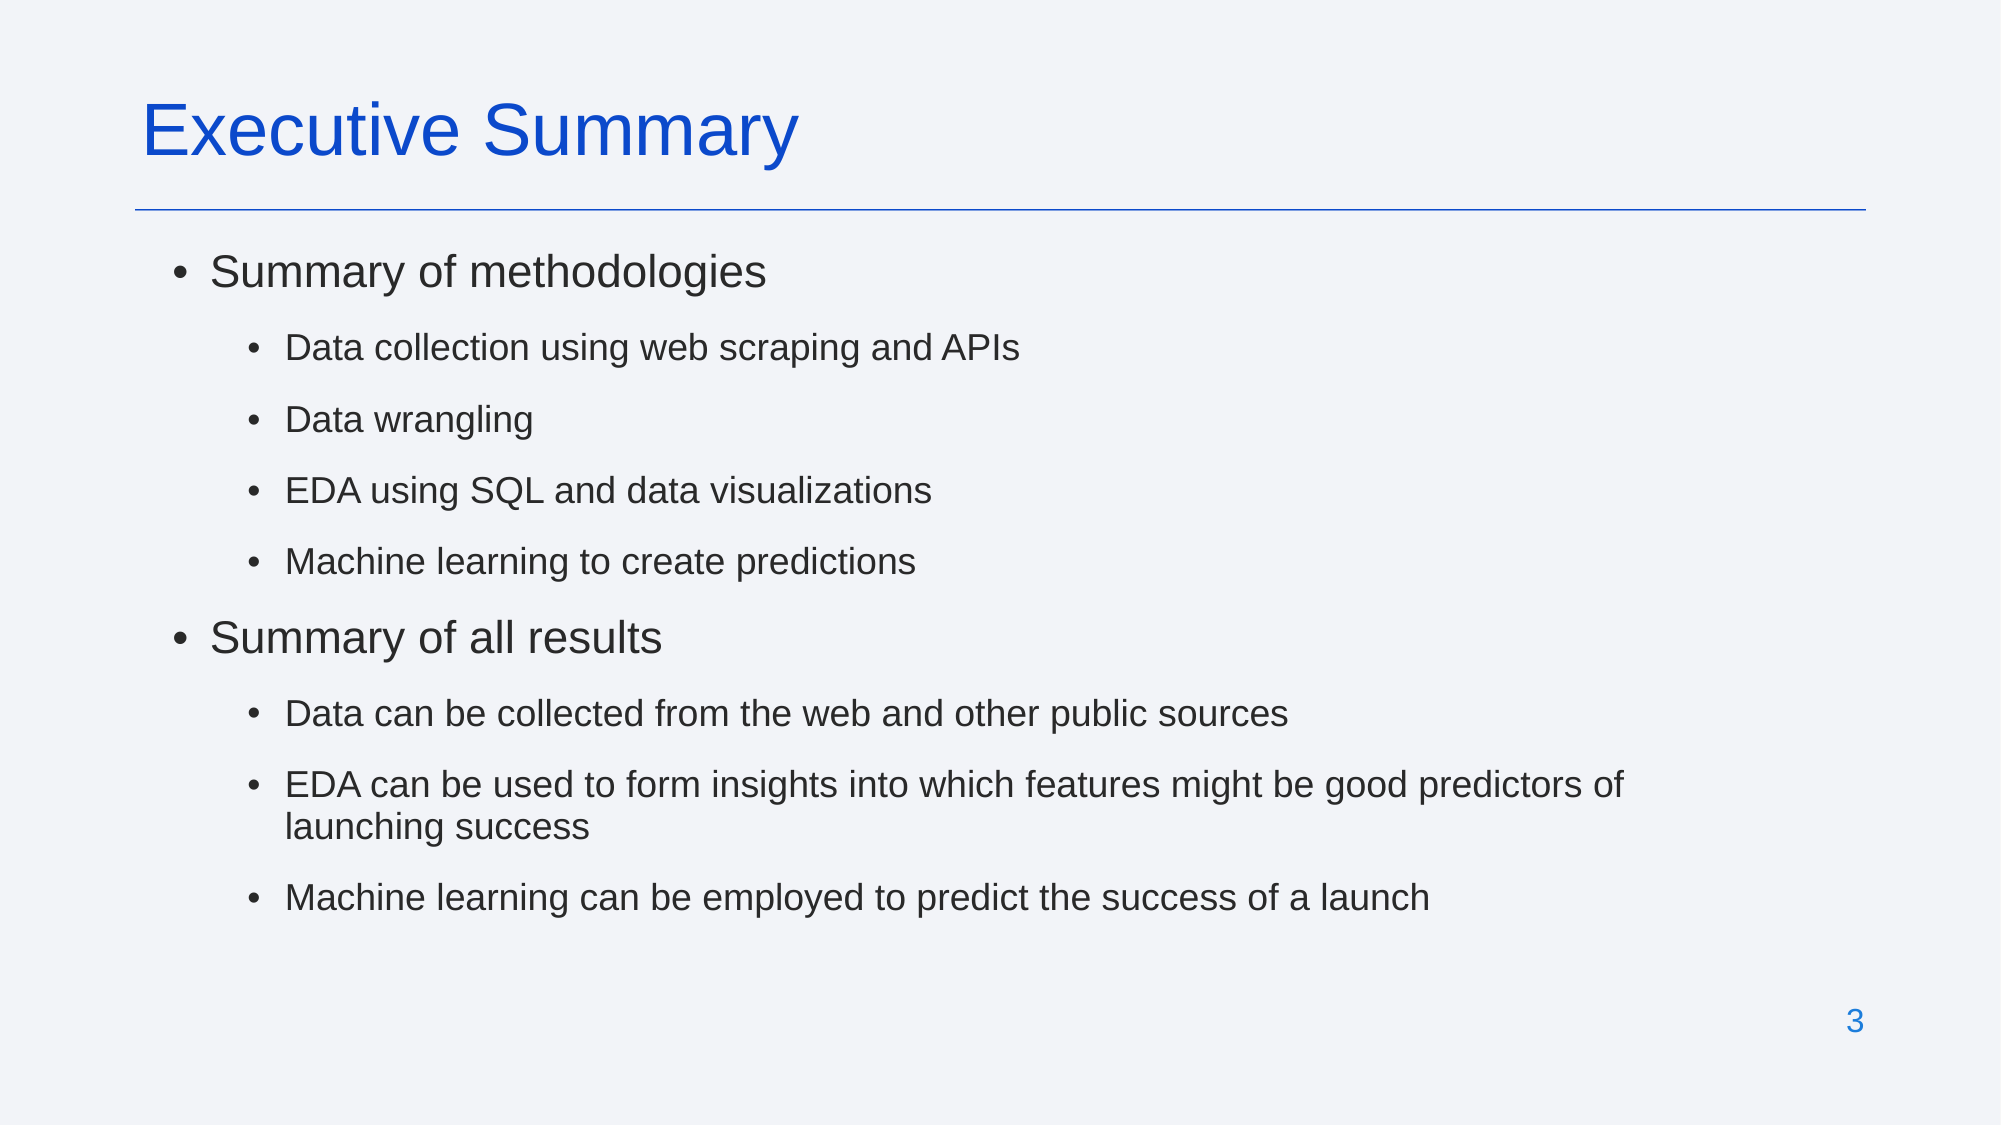

Executive Summary
Summary of methodologies
Data collection using web scraping and APIs
Data wrangling
EDA using SQL and data visualizations
Machine learning to create predictions
Summary of all results
Data can be collected from the web and other public sources
EDA can be used to form insights into which features might be good predictors of launching success
Machine learning can be employed to predict the success of a launch
3